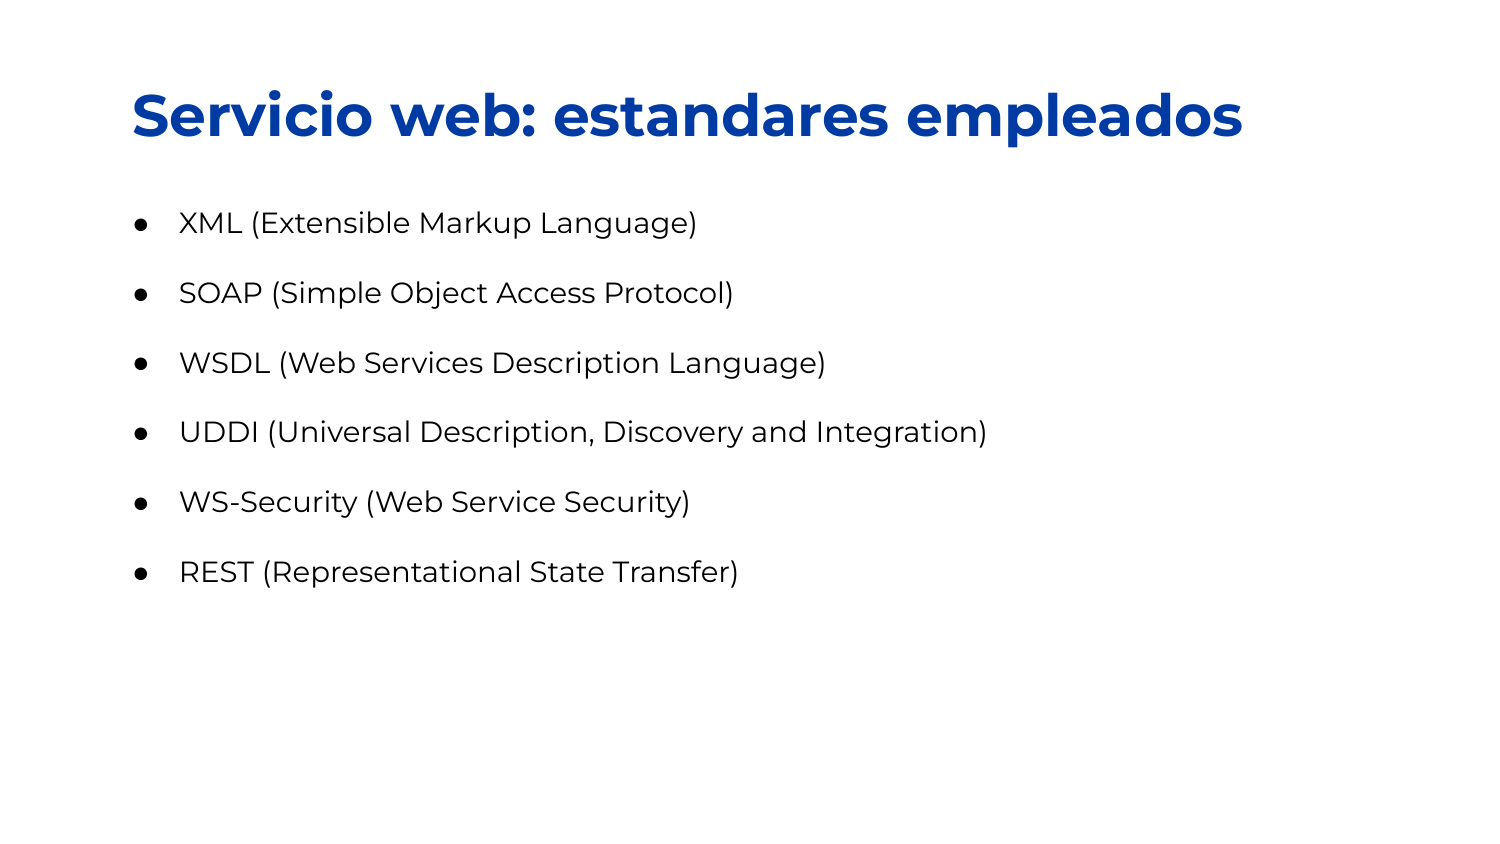

# Servicio web: estandares empleados
XML (Extensible Markup Language)

SOAP (Simple Object Access Protocol)

WSDL (Web Services Description Language)

UDDI (Universal Description, Discovery and Integration)

WS-Security (Web Service Security)

REST (Representational State Transfer)